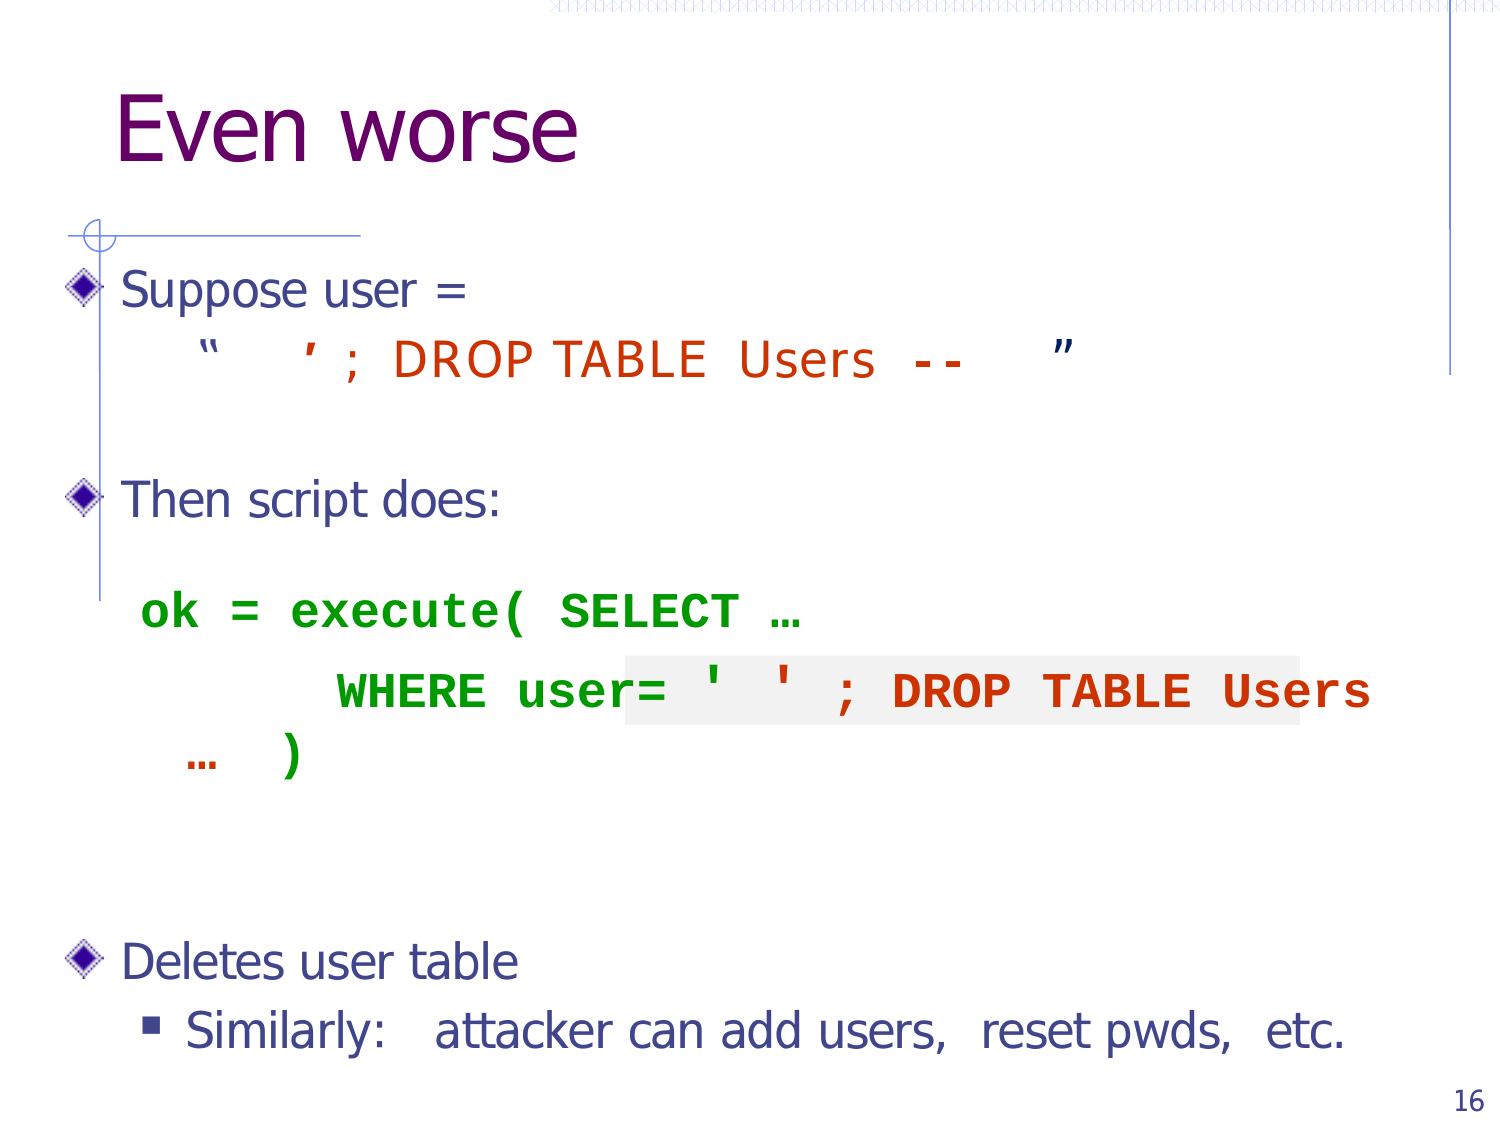

# Even worse
Suppose user =
	 “     ′  ;  DROP TABLE  Users  --      ”

Then script does:
ok = execute( SELECT …
		WHERE user= ′ ′ ; DROP TABLE Users  …  )

Deletes user table
Similarly:   attacker can add users,  reset pwds,  etc.

16